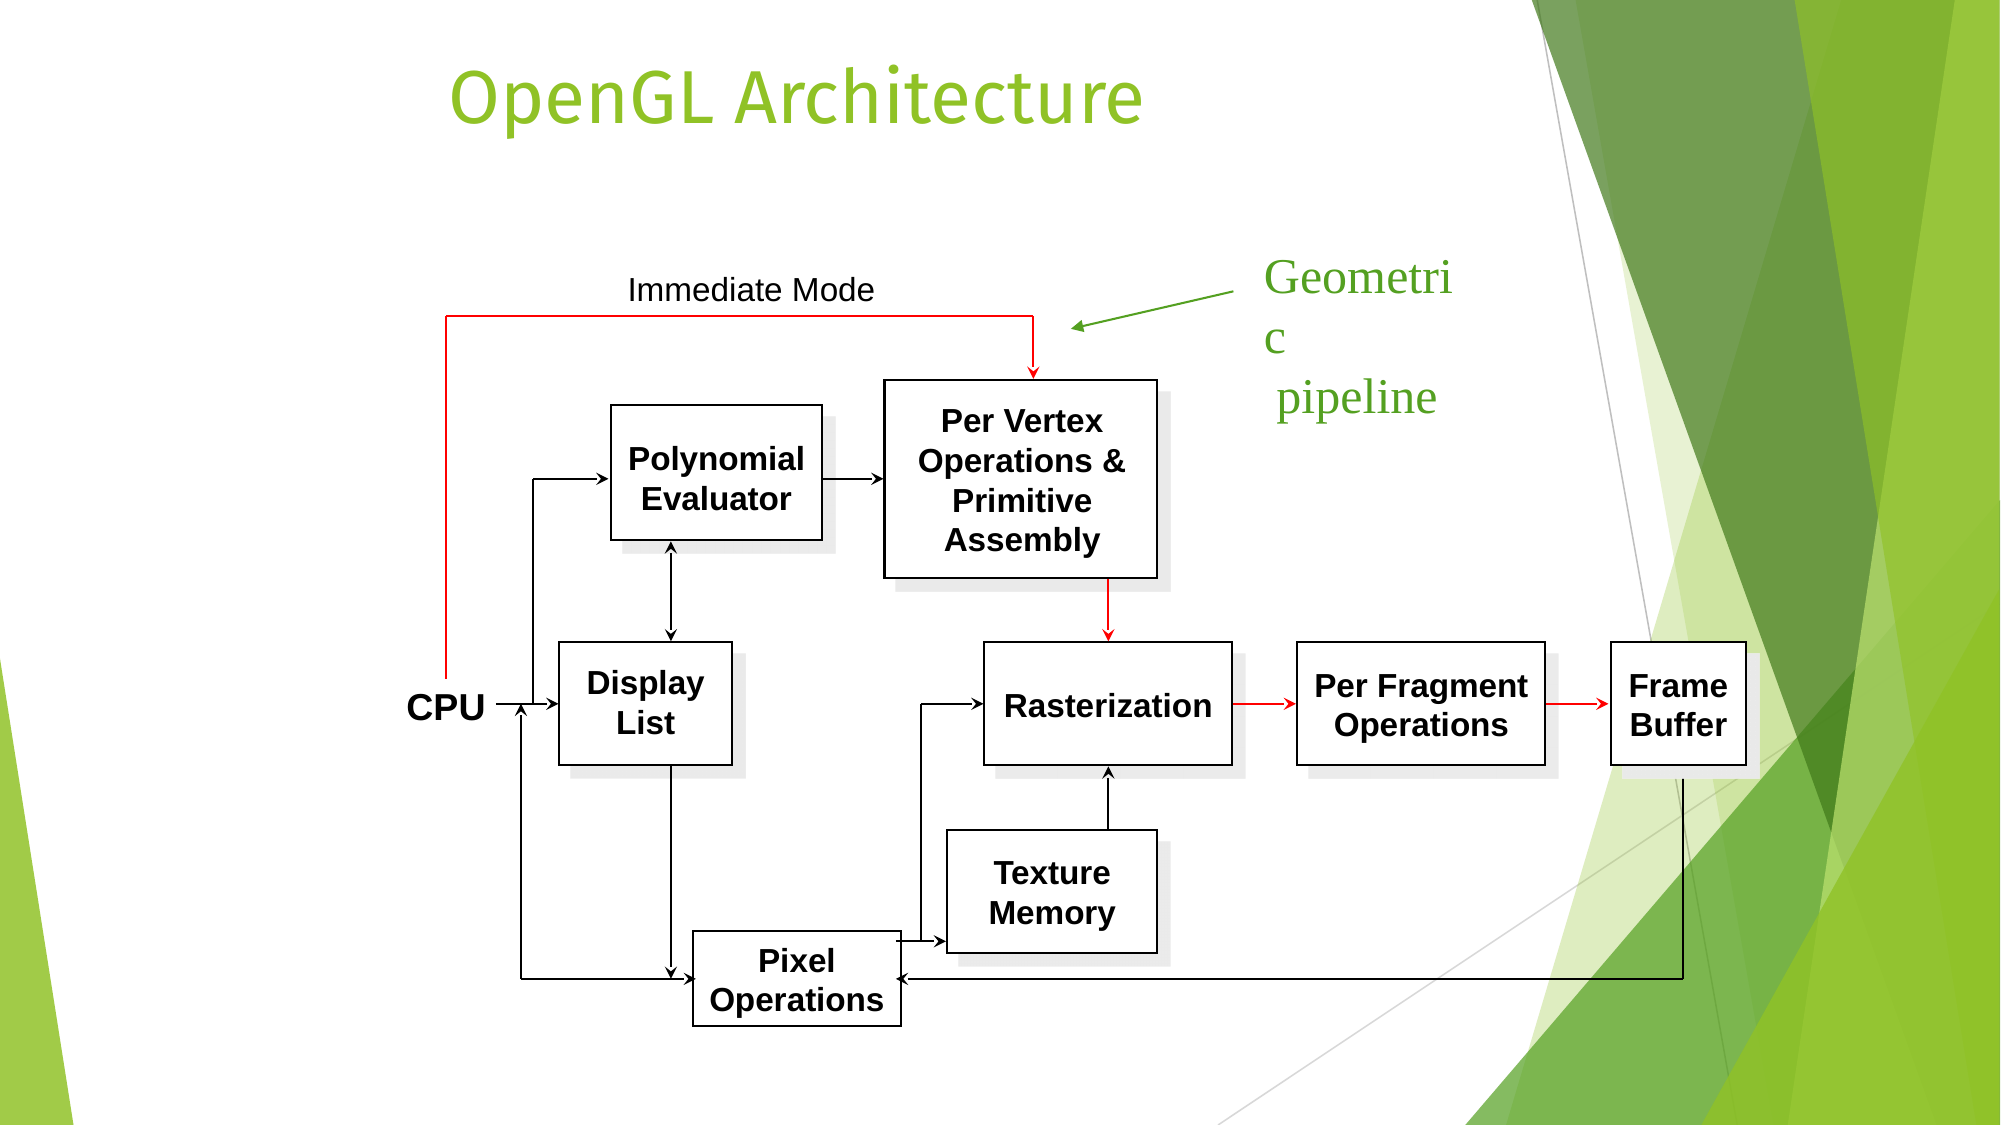

# OpenGL Architecture
Geometric
 pipeline
Immediate Mode

Per Vertex
Operations &
Primitive
Assembly

Polynomial
Evaluator

Display
List
Per Fragment
Operations
Frame
Buffer
CPU
Rasterization

Texture
Memory
Pixel
Operations